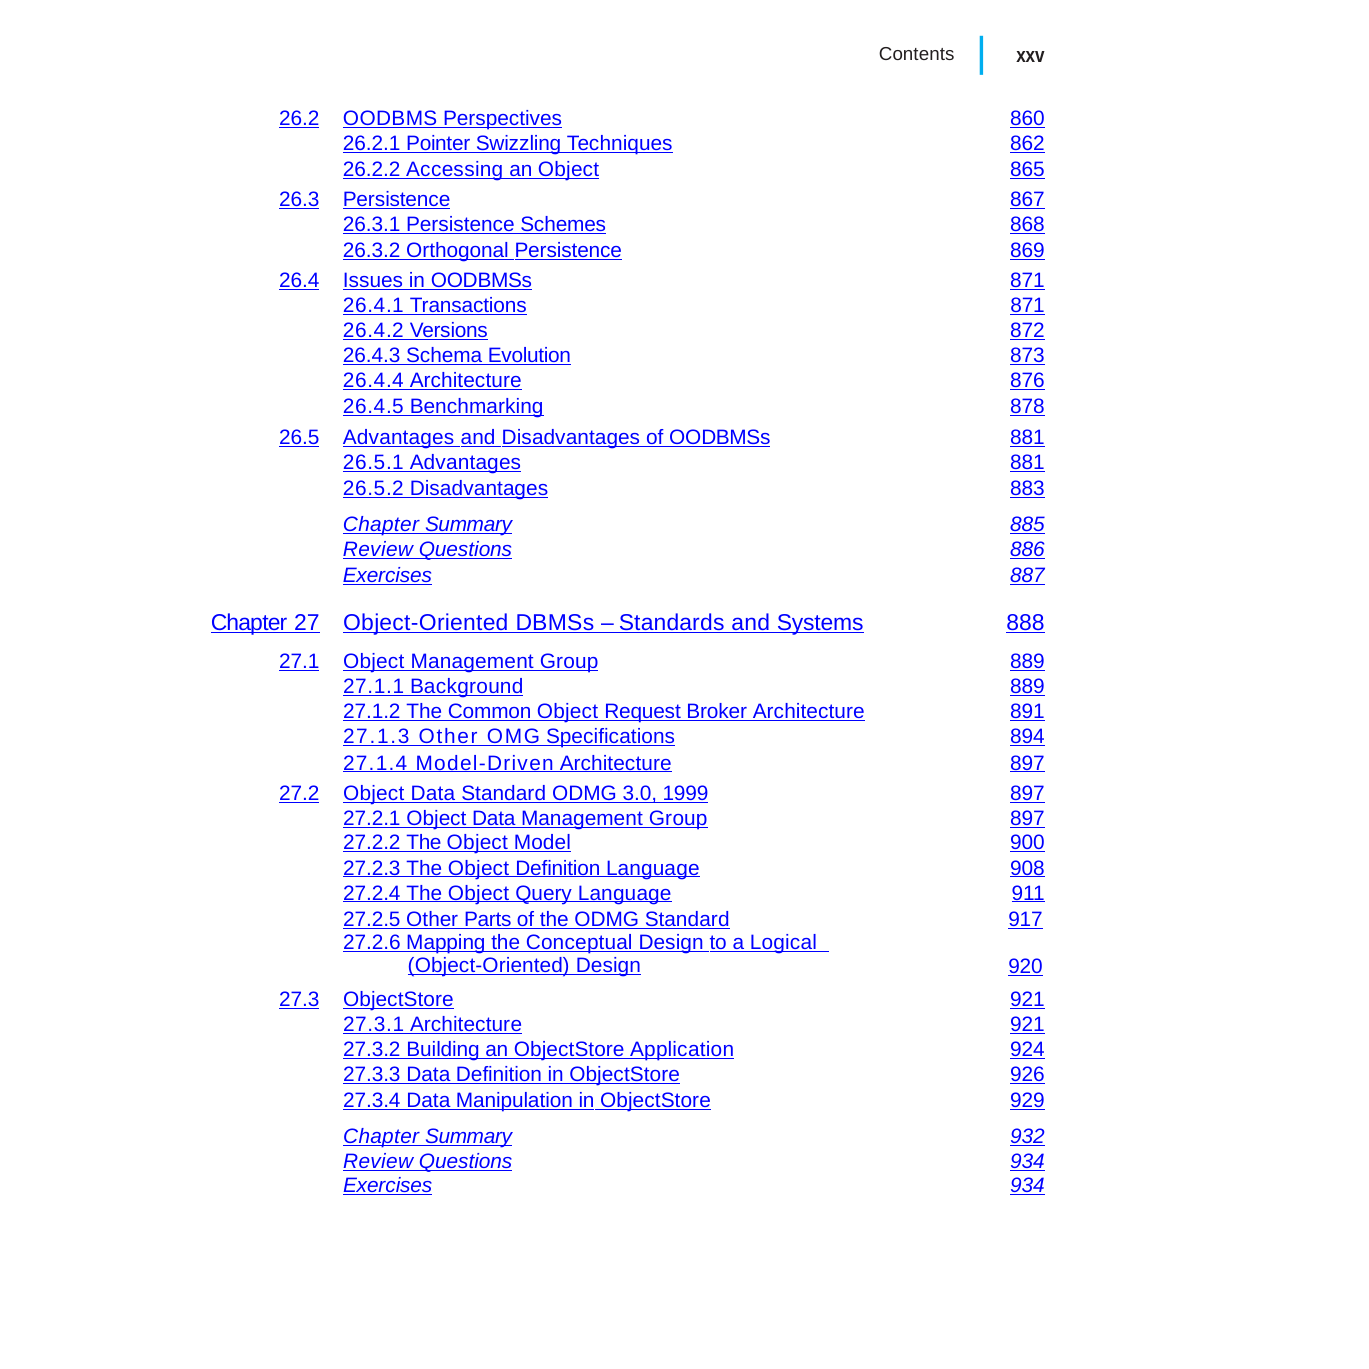

|
|  |  | Contents | xxv |
| --- | --- | --- | --- |
| 26.2 | OODBMS Perspectives |  | 860 |
|  | 26.2.1 Pointer Swizzling Techniques |  | 862 |
|  | 26.2.2 Accessing an Object |  | 865 |
| 26.3 | Persistence |  | 867 |
|  | 26.3.1 Persistence Schemes |  | 868 |
|  | 26.3.2 Orthogonal Persistence |  | 869 |
| 26.4 | Issues in OODBMSs |  | 871 |
|  | 26.4.1 Transactions |  | 871 |
|  | 26.4.2 Versions |  | 872 |
|  | 26.4.3 Schema Evolution |  | 873 |
|  | 26.4.4 Architecture |  | 876 |
|  | 26.4.5 Benchmarking |  | 878 |
| 26.5 | Advantages and Disadvantages of OODBMSs |  | 881 |
|  | 26.5.1 Advantages |  | 881 |
|  | 26.5.2 Disadvantages |  | 883 |
|  | Chapter Summary |  | 885 |
|  | Review Questions |  | 886 |
|  | Exercises |  | 887 |
| Chapter 27 | Object-Oriented DBMSs – Standards and Systems |  | 888 |
| 27.1 | Object Management Group |  | 889 |
|  | 27.1.1 Background |  | 889 |
|  | 27.1.2 The Common Object Request Broker Architecture |  | 891 |
|  | 27.1.3 Other OMG Specifications |  | 894 |
|  | 27.1.4 Model-Driven Architecture |  | 897 |
| 27.2 | Object Data Standard ODMG 3.0, 1999 |  | 897 |
|  | 27.2.1 Object Data Management Group |  | 897 |
|  | 27.2.2 The Object Model |  | 900 |
|  | 27.2.3 The Object Definition Language |  | 908 |
|  | 27.2.4 The Object Query Language |  | 911 |
|  | 27.2.5 Other Parts of the ODMG Standard 27.2.6 Mapping the Conceptual Design to a Logical (Object-Oriented) Design |  | 917 920 |
| 27.3 | ObjectStore |  | 921 |
|  | 27.3.1 Architecture |  | 921 |
|  | 27.3.2 Building an ObjectStore Application |  | 924 |
|  | 27.3.3 Data Definition in ObjectStore |  | 926 |
|  | 27.3.4 Data Manipulation in ObjectStore |  | 929 |
|  | Chapter Summary |  | 932 |
|  | Review Questions |  | 934 |
|  | Exercises |  | 934 |